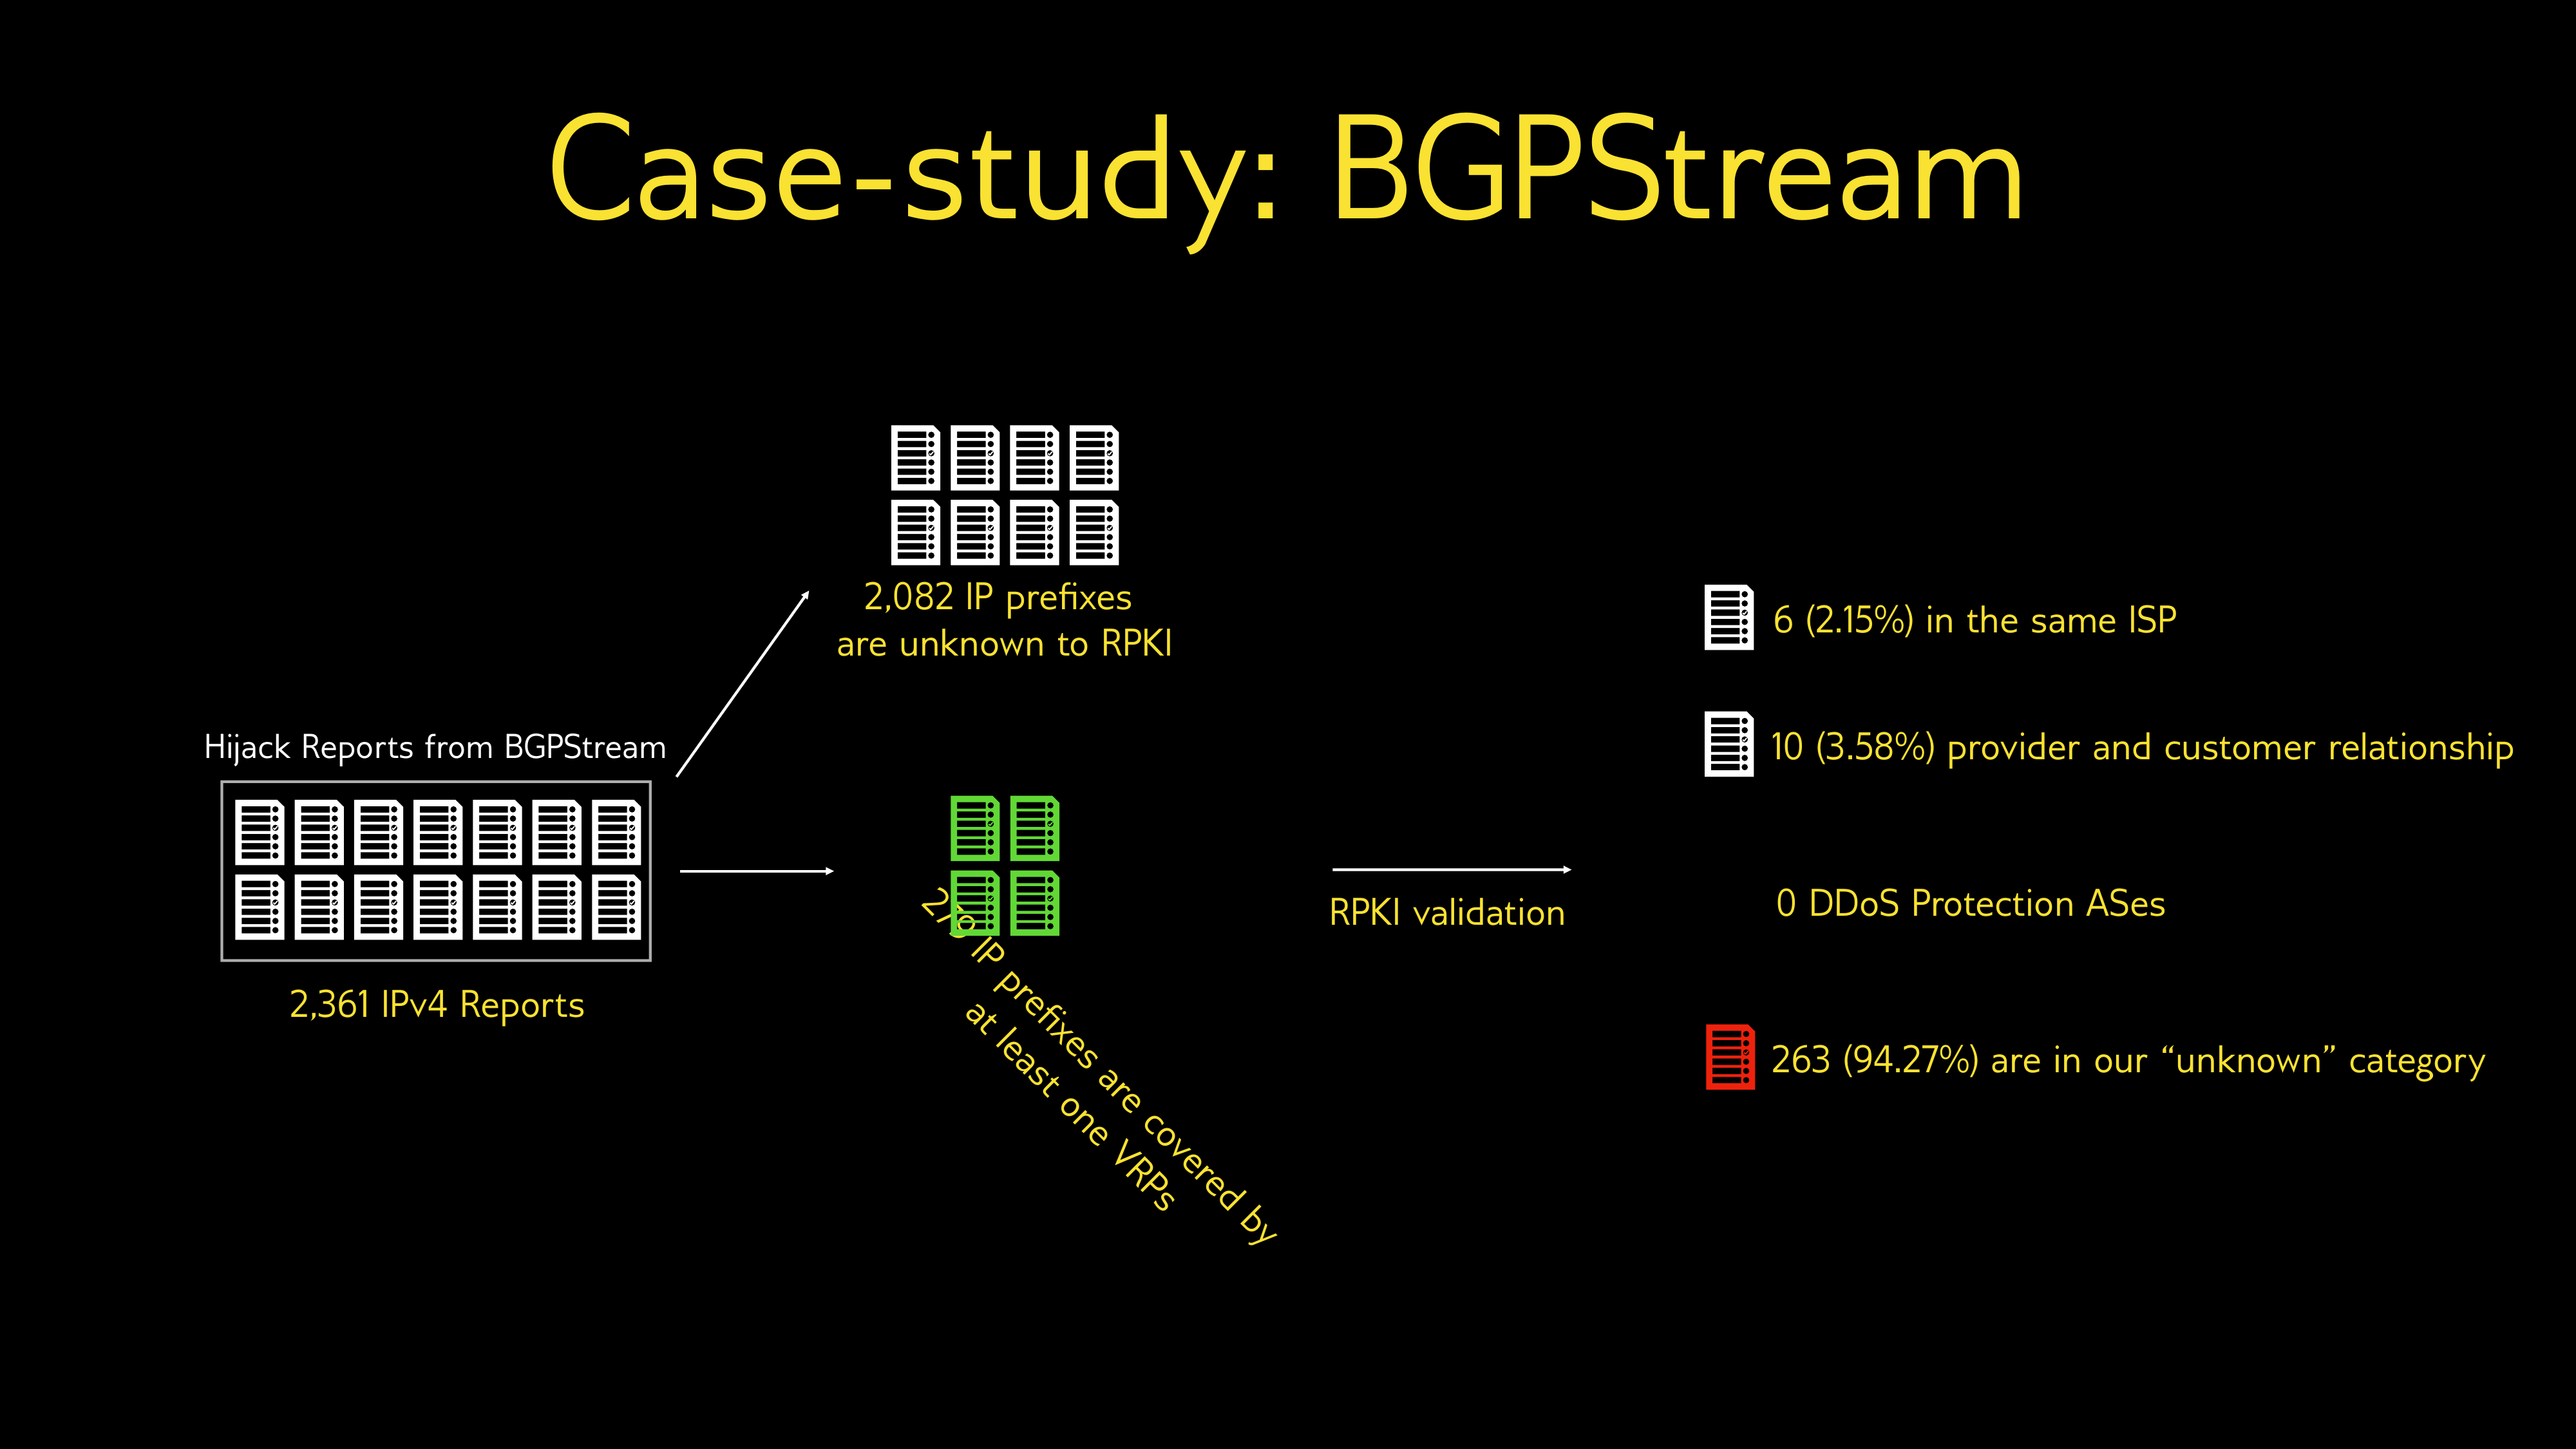

# Case-study: BGPStream

2,082 IP prefixes
are unknown to RPKI

6 (2.15%) in the same ISP

10 (3.58%) provider and customer relationship
Hijack Reports from BGPStream

2,361 IPv4 Reports

279 IP prefixes are covered by
 at least one VRPs

RPKI validation
0 DDoS Protection ASes

263 (94.27%) are in our “unknown” category
40